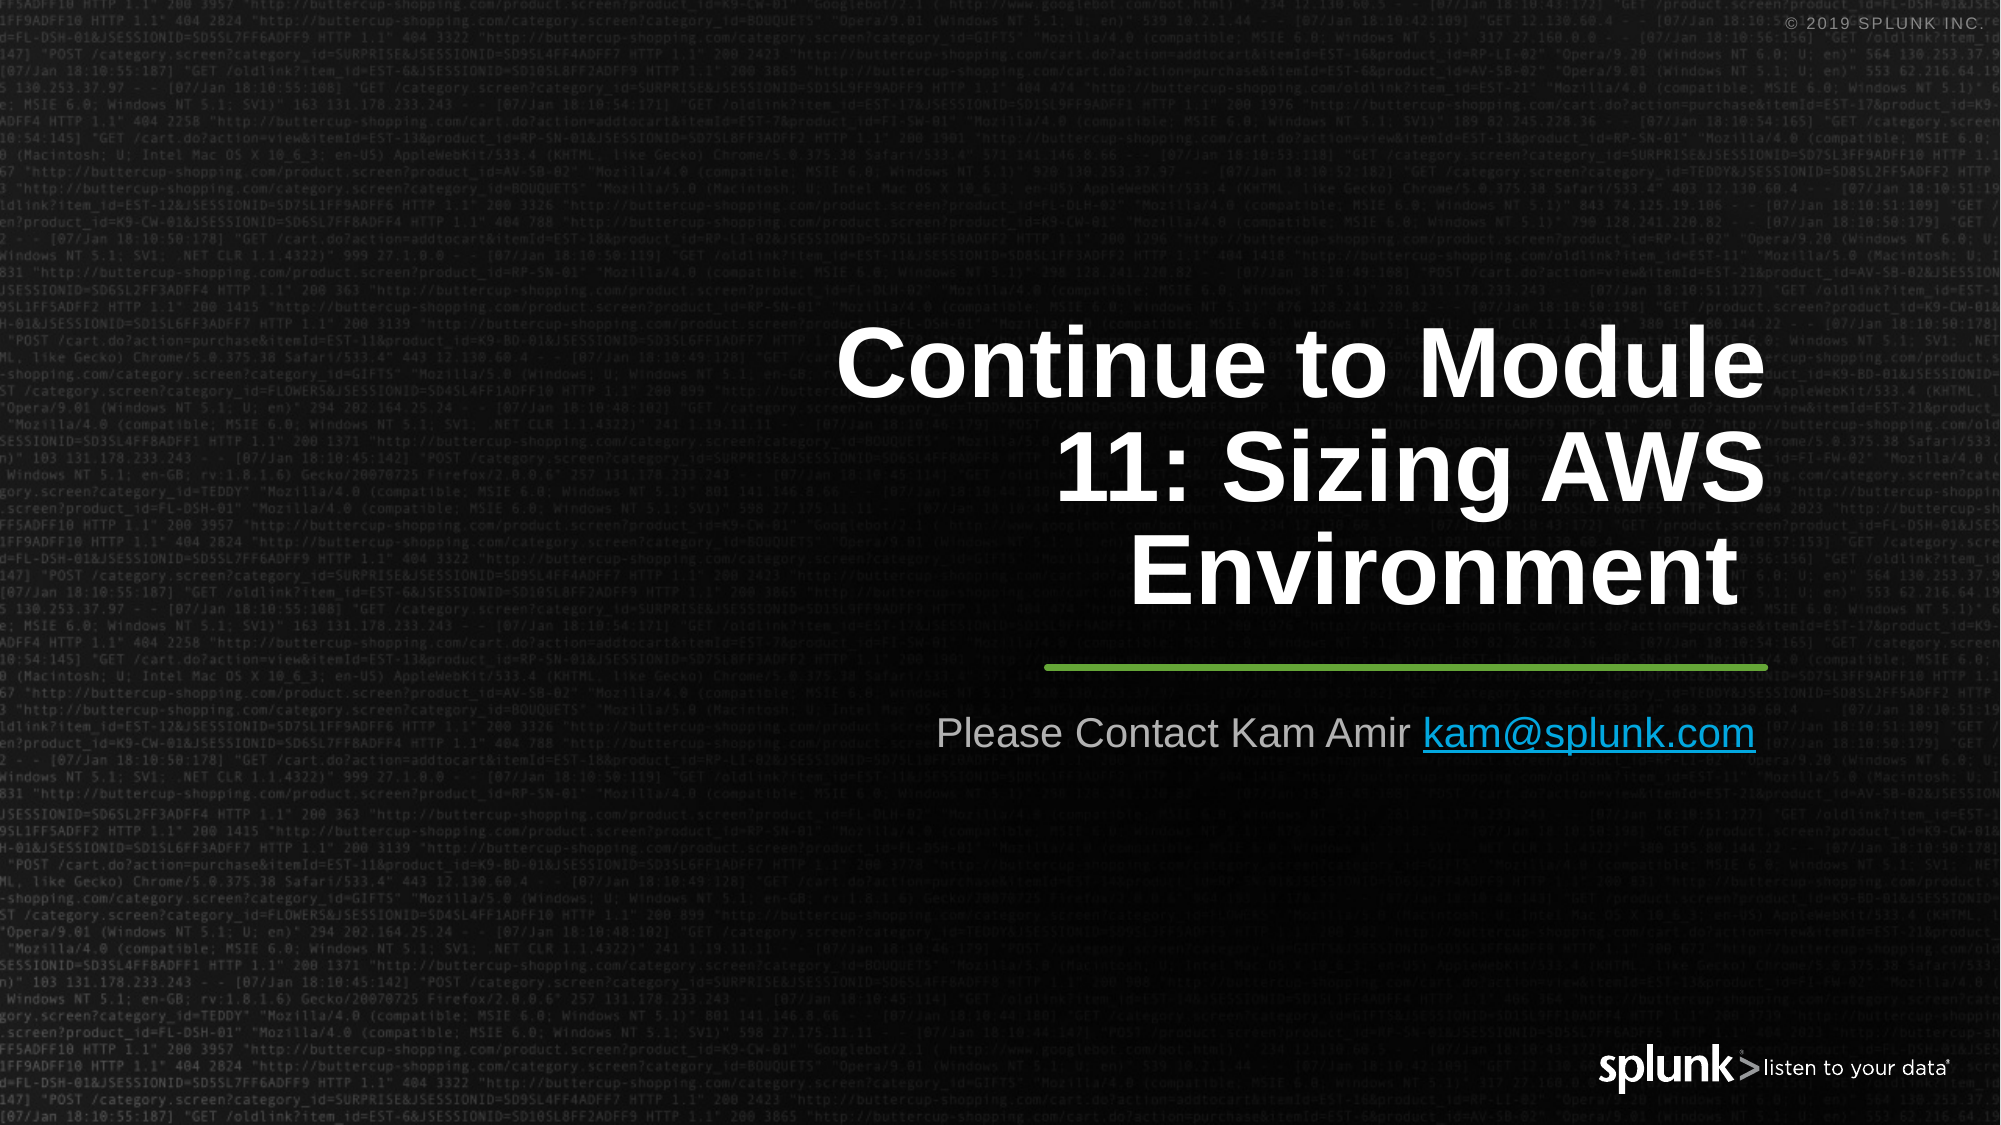

# Continue to Module 11: Sizing AWS Environment
Please Contact Kam Amir kam@splunk.com